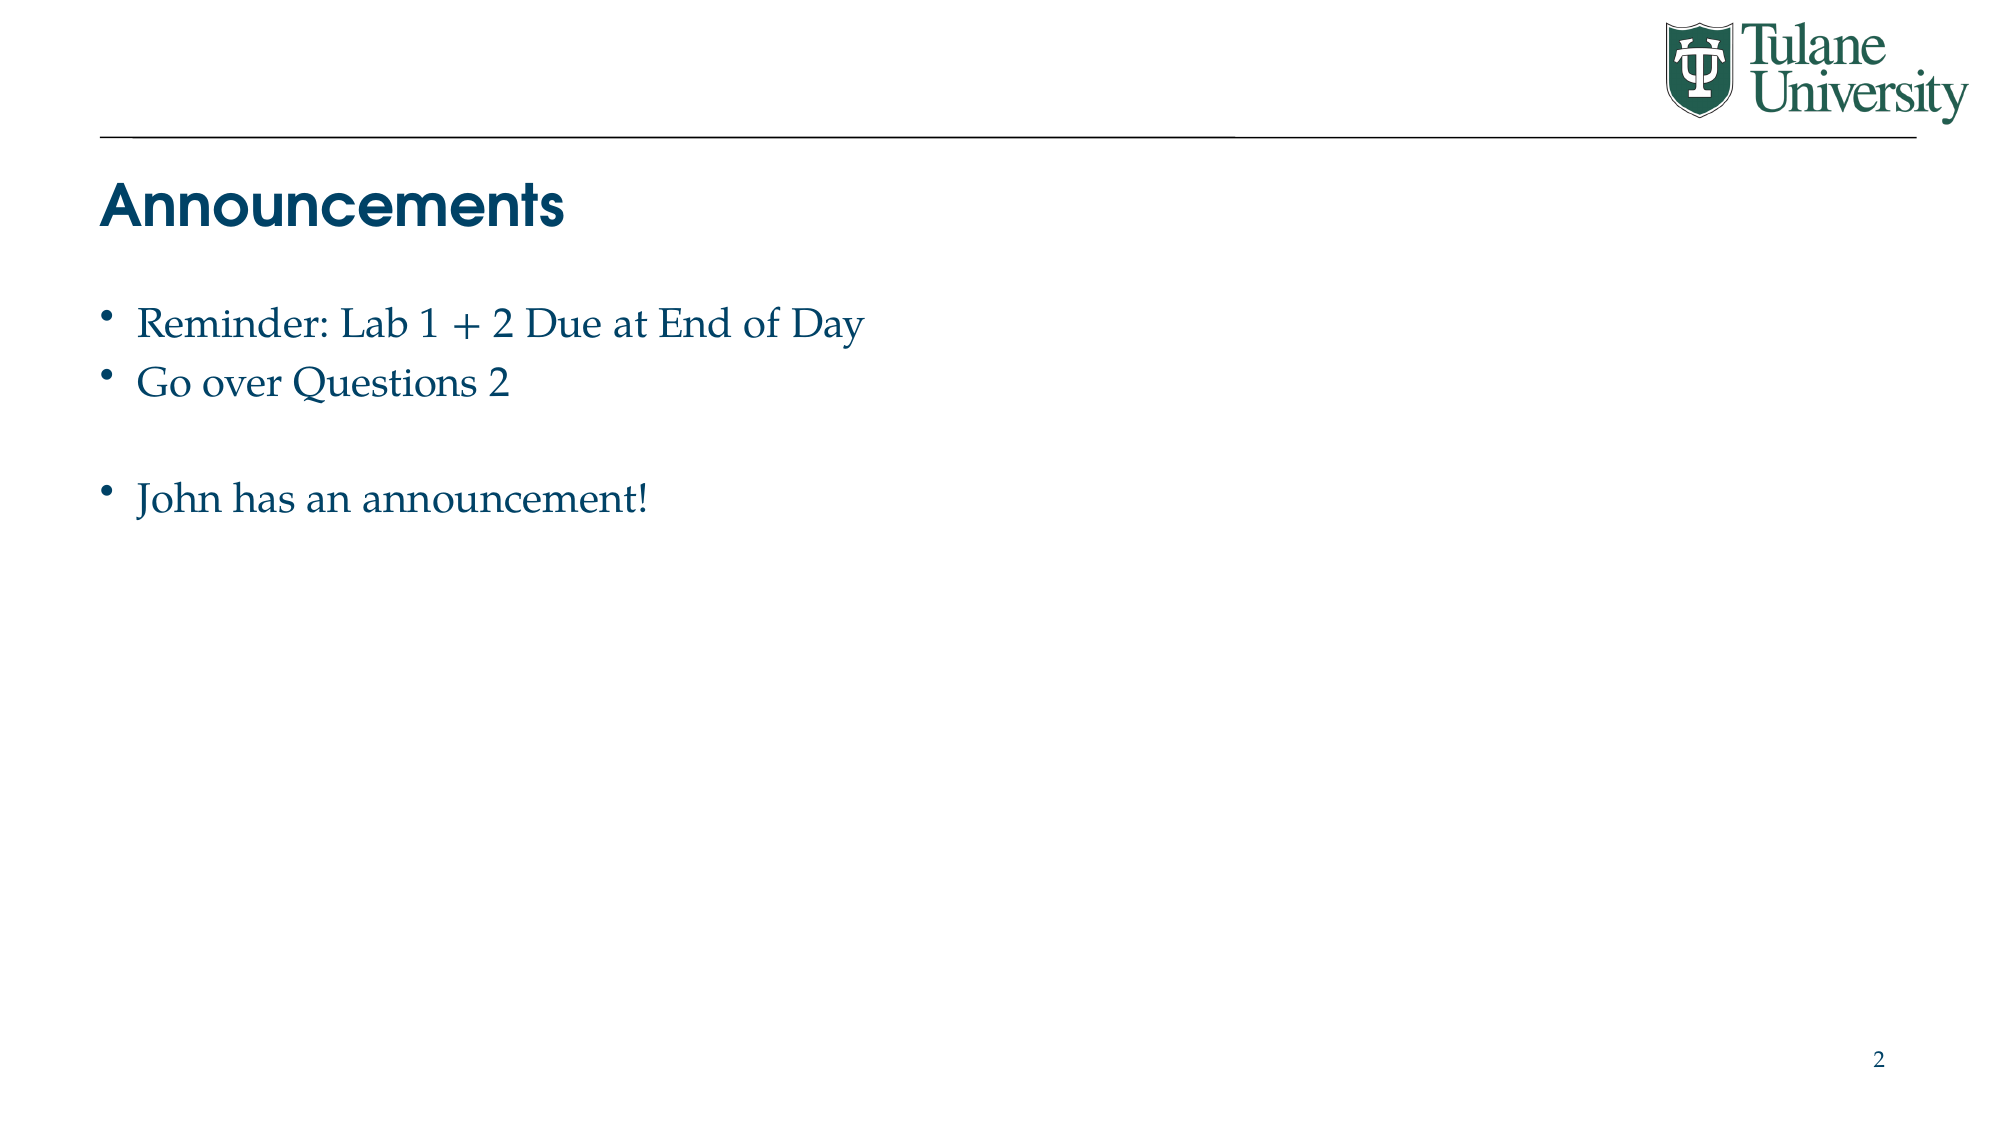

# Announcements
Reminder: Lab 1 + 2 Due at End of Day
Go over Questions 2

John has an announcement!

2